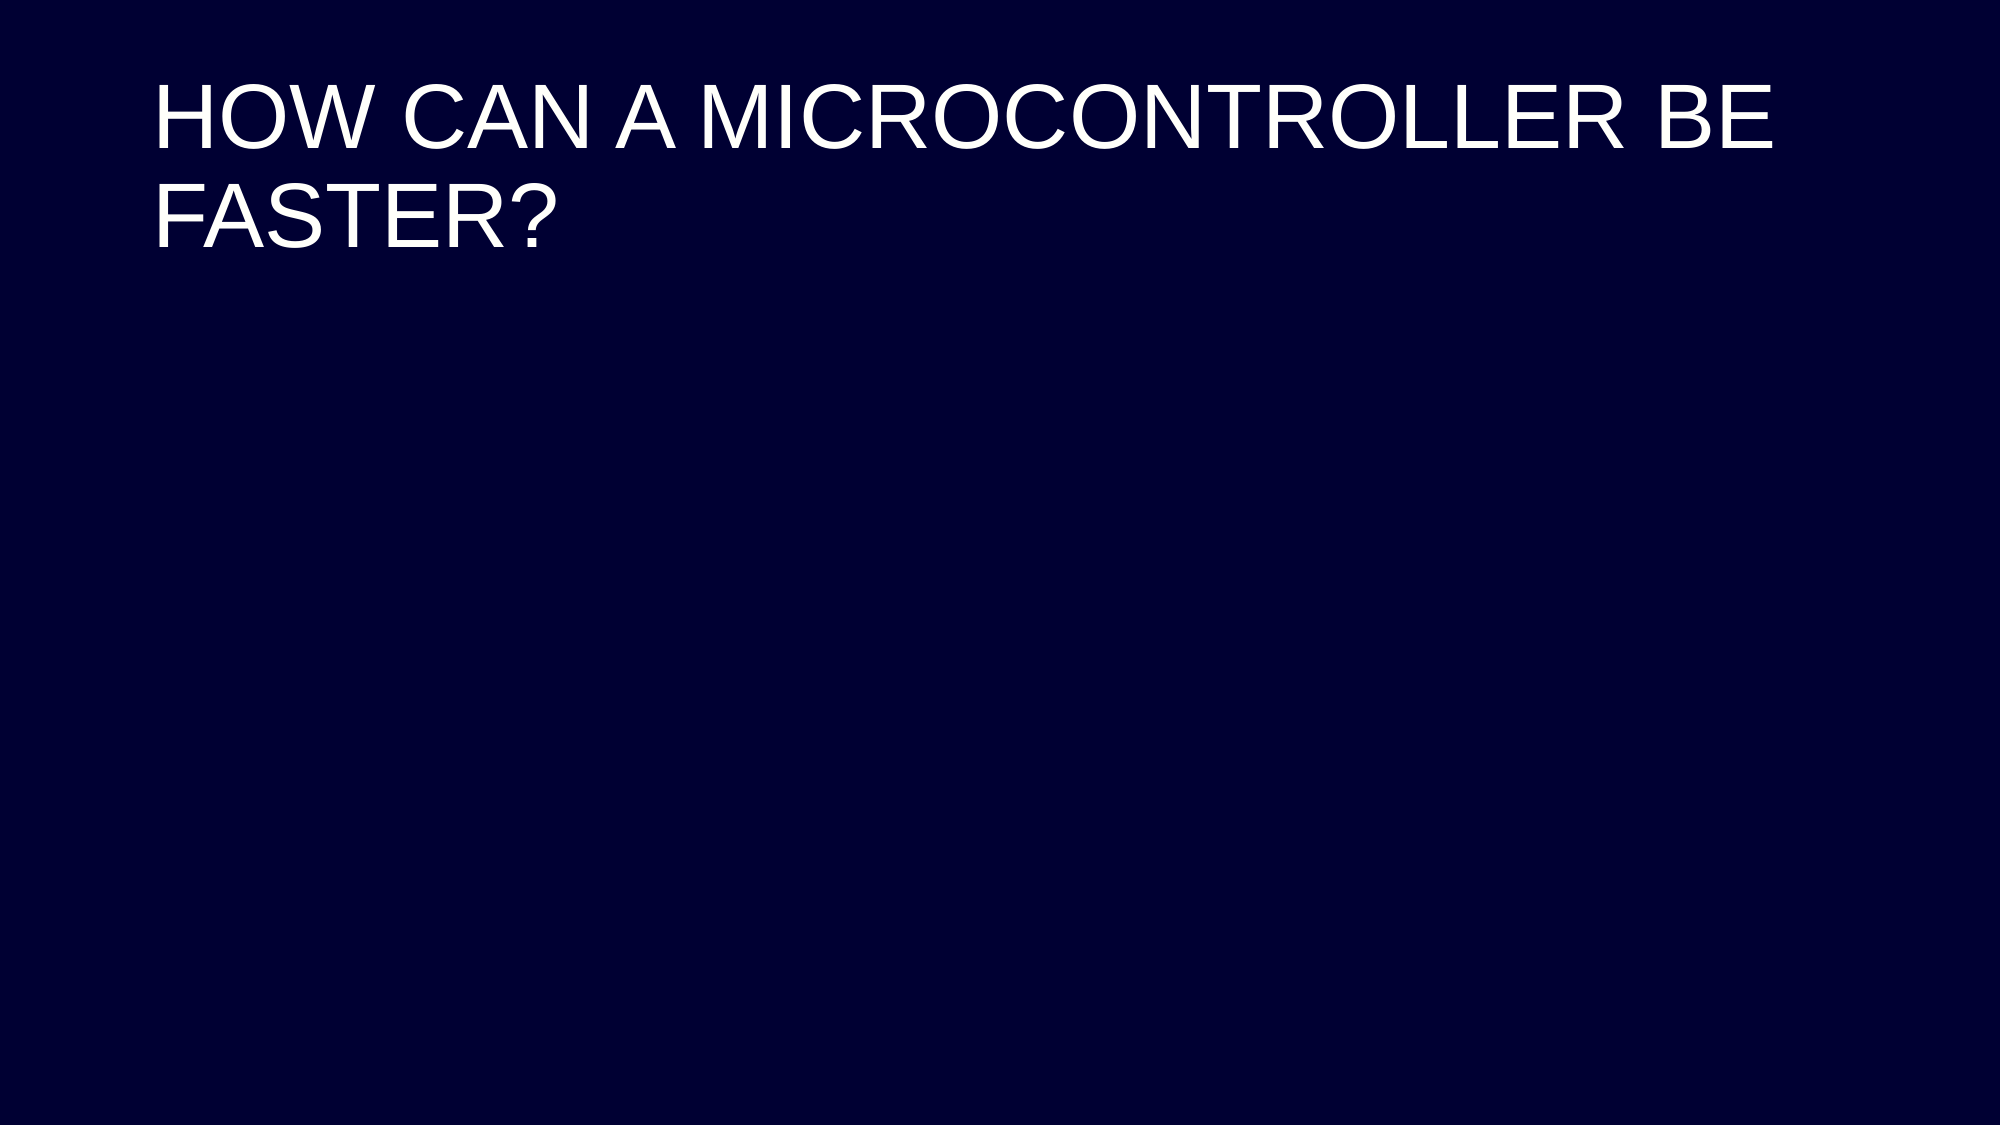

# HOW CAN A MICROCONTROLLER BE FASTER?